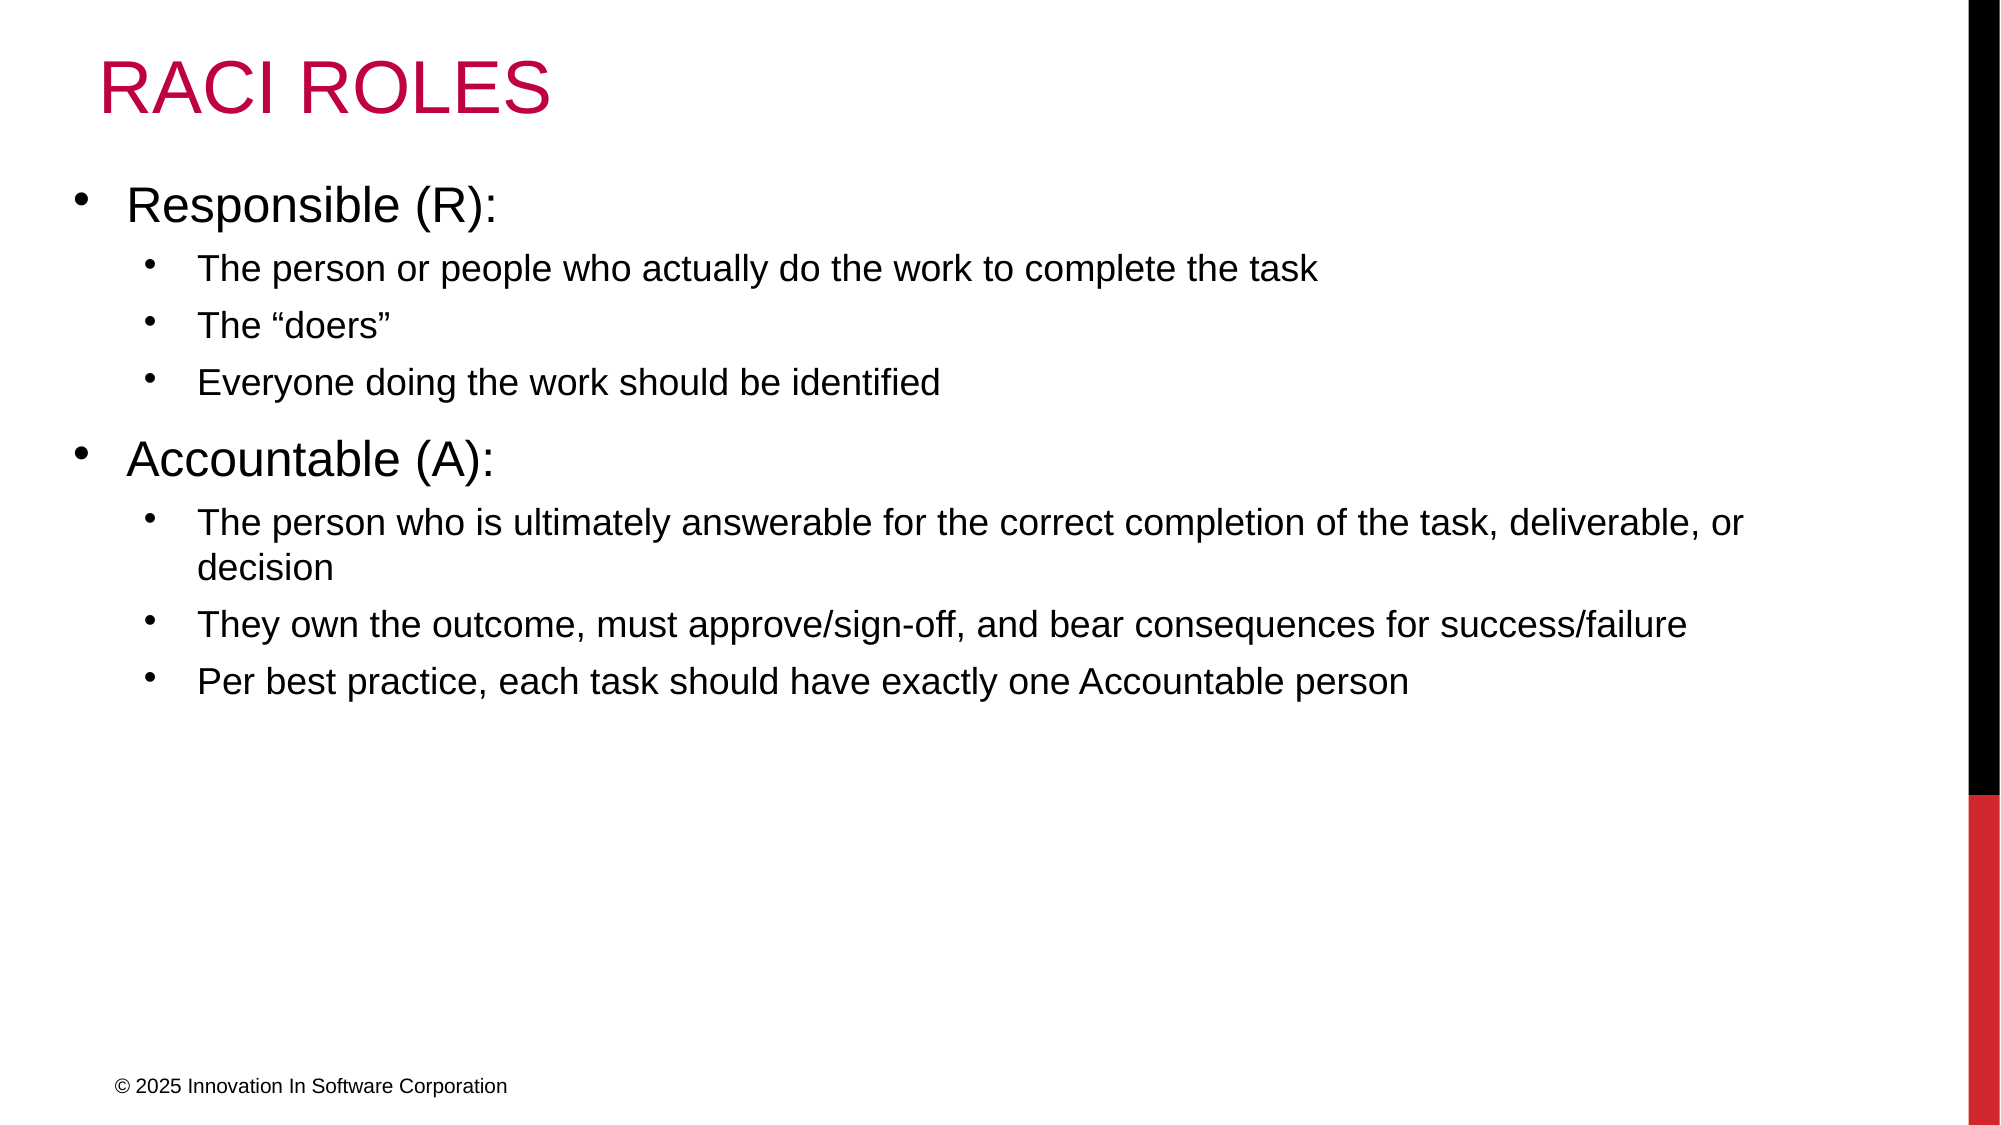

# RACI roles
Responsible (R):
The person or people who actually do the work to complete the task
The “doers”
Everyone doing the work should be identified
Accountable (A):
The person who is ultimately answerable for the correct completion of the task, deliverable, or decision
They own the outcome, must approve/sign-off, and bear consequences for success/failure
Per best practice, each task should have exactly one Accountable person

© 2025 Innovation In Software Corporation